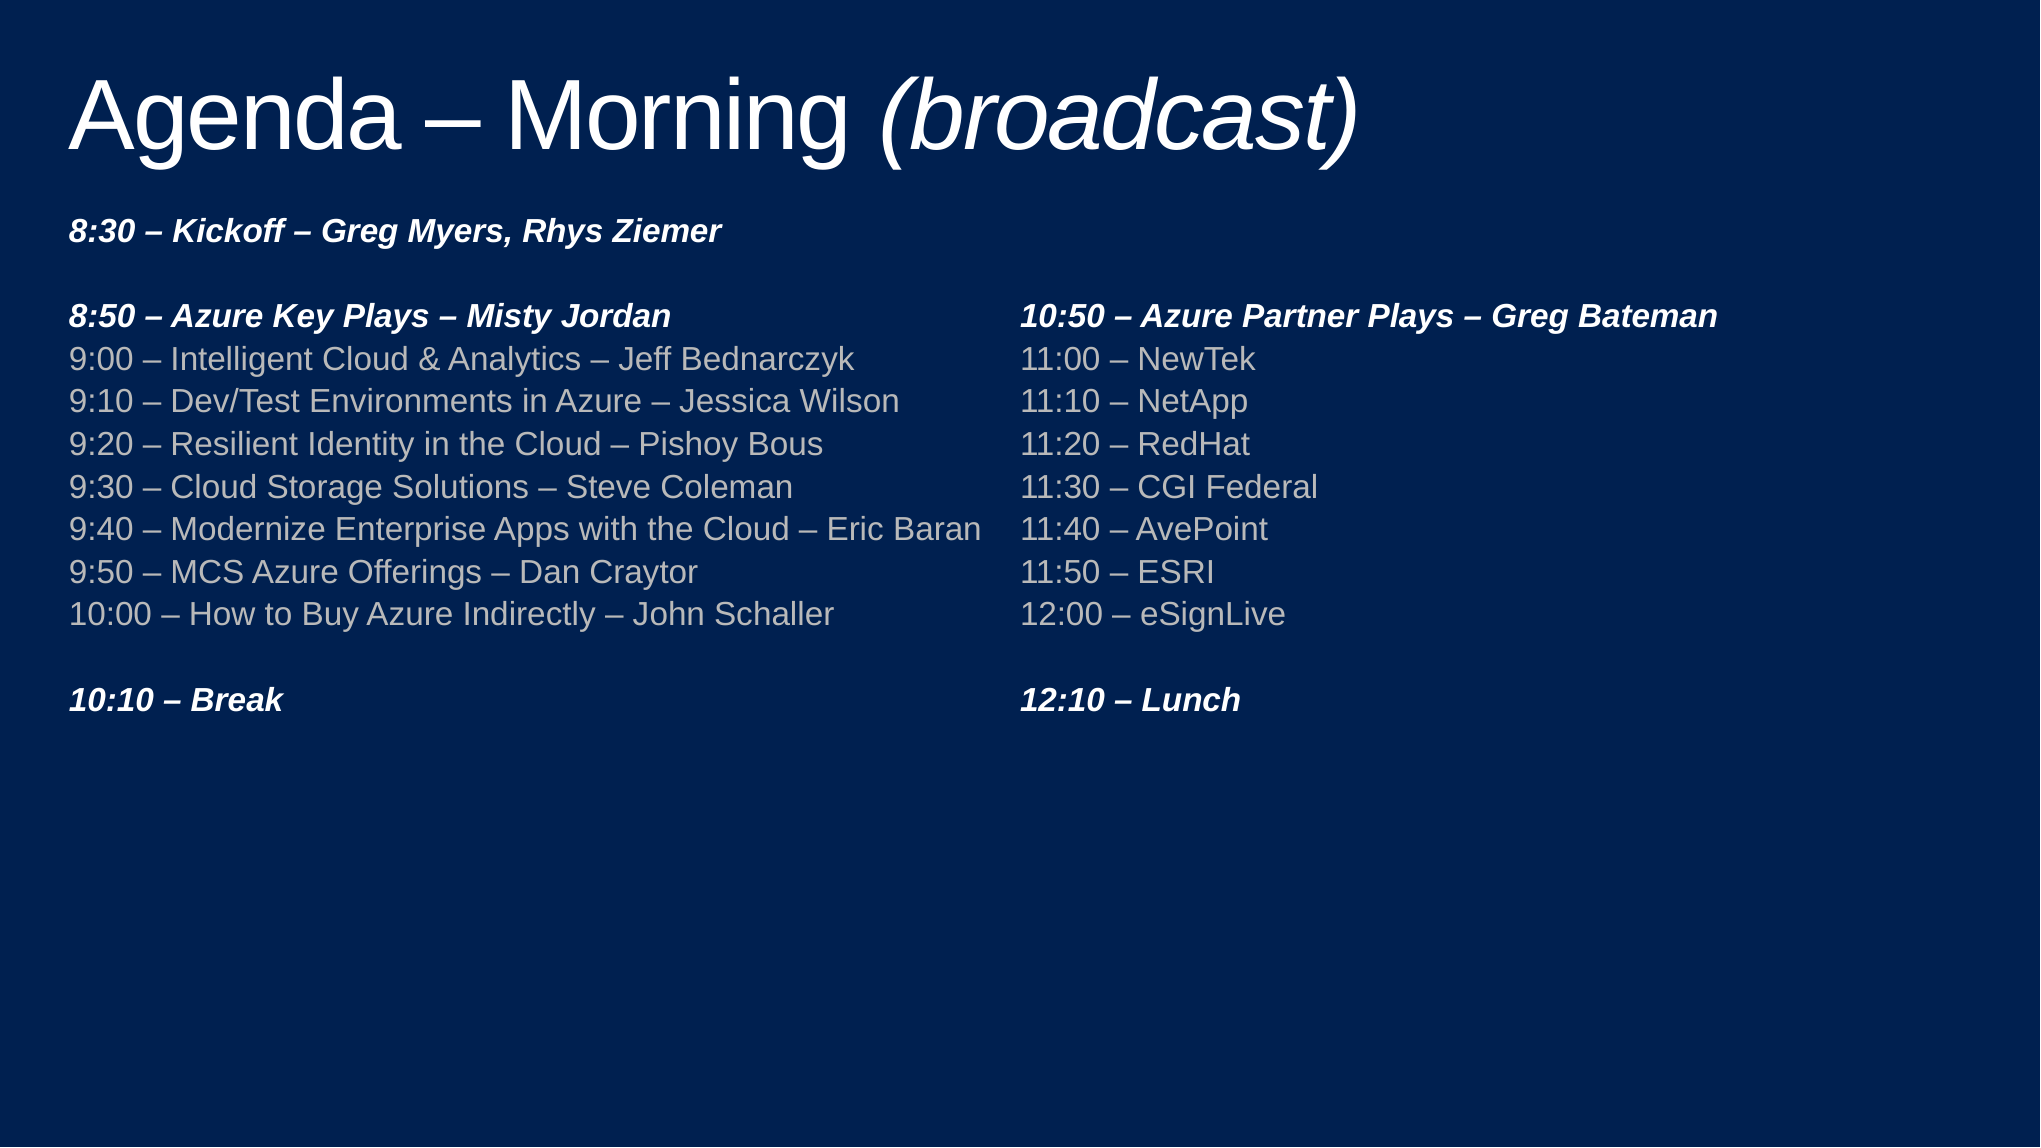

# Agenda – Morning (broadcast)
8:30 – Kickoff – Greg Myers, Rhys Ziemer

8:50 – Azure Key Plays – Misty Jordan
9:00 – Intelligent Cloud & Analytics – Jeff Bednarczyk
9:10 – Dev/Test Environments in Azure – Jessica Wilson
9:20 – Resilient Identity in the Cloud – Pishoy Bous
9:30 – Cloud Storage Solutions – Steve Coleman
9:40 – Modernize Enterprise Apps with the Cloud – Eric Baran
9:50 – MCS Azure Offerings – Dan Craytor
10:00 – How to Buy Azure Indirectly – John Schaller

10:10 – Break

10:50 – Azure Partner Plays – Greg Bateman
11:00 – NewTek
11:10 – NetApp
11:20 – RedHat
11:30 – CGI Federal
11:40 – AvePoint
11:50 – ESRI
12:00 – eSignLive

12:10 – Lunch